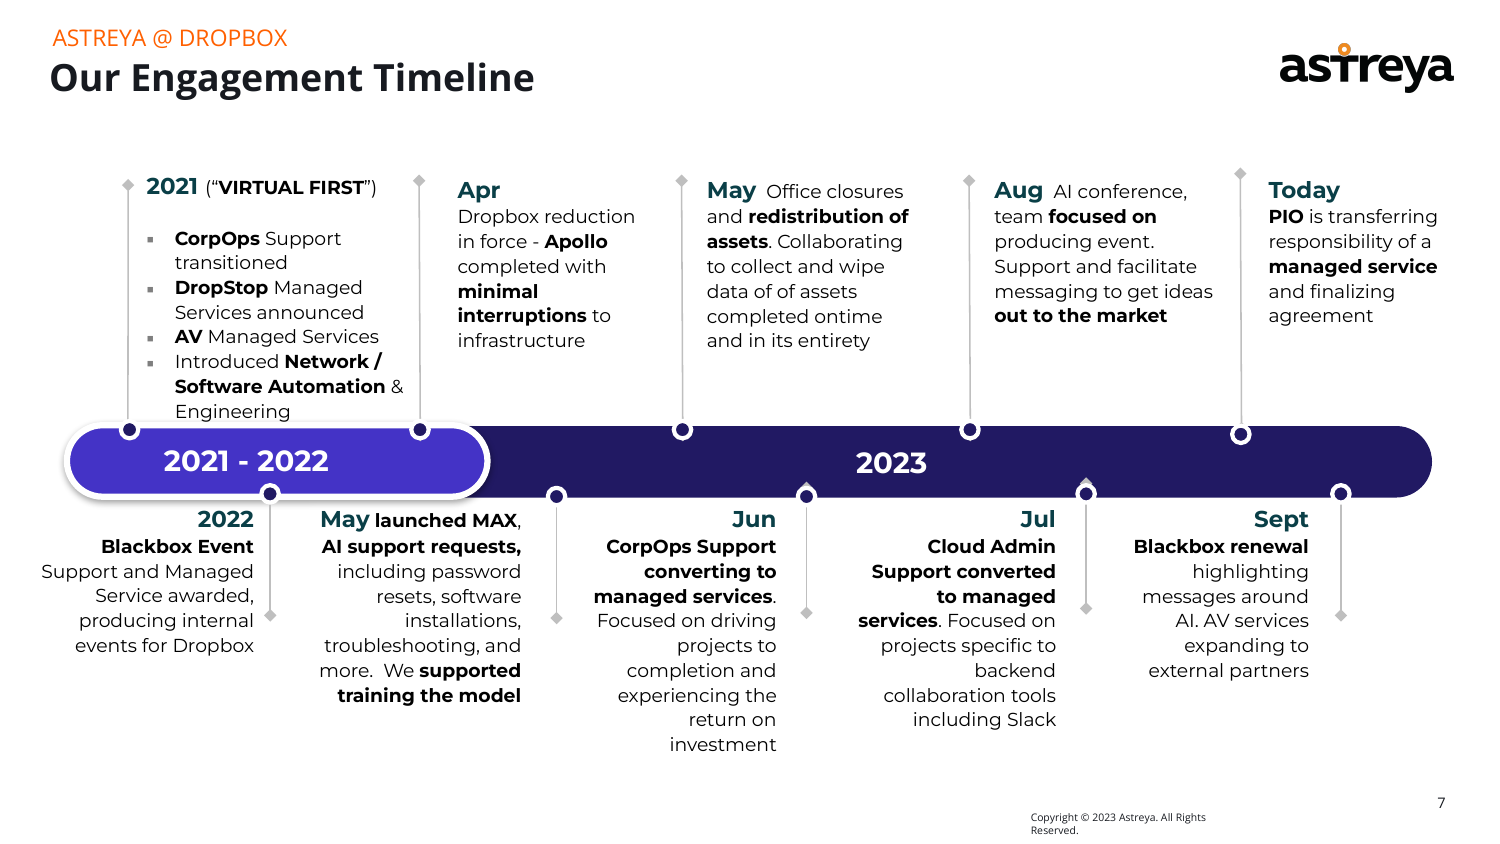

ASTREYA @ DROPBOX
Our Engagement Timeline
2021 (“VIRTUAL FIRST”)

CorpOps Support transitioned
DropStop Managed Services announced
AV Managed Services
Introduced Network / Software Automation & Engineering

Apr
Dropbox reduction in force - Apollo completed with minimal interruptions to infrastructure
May  Office closures and redistribution of assets. Collaborating to collect and wipe data of of assets completed ontime and in its entirety
Aug  AI conference, team focused on producing event.  Support and facilitate messaging to get ideas out to the market
Today
PIO is transferring responsibility of a managed service and finalizing agreement

2021 - 2022
2023

2022
Blackbox Event Support and Managed Service awarded, producing internal events for Dropbox
May launched MAX, AI support requests, including password resets, software installations, troubleshooting, and more.  We supported training the model

Jun
CorpOps Support converting to managed services. Focused on driving projects to completion and experiencing the return on investment

Jul
Cloud Admin Support converted to managed services. Focused on projects specific to backend collaboration tools including Slack
Sept
Blackbox renewal highlighting messages around AI. AV services expanding to external partners